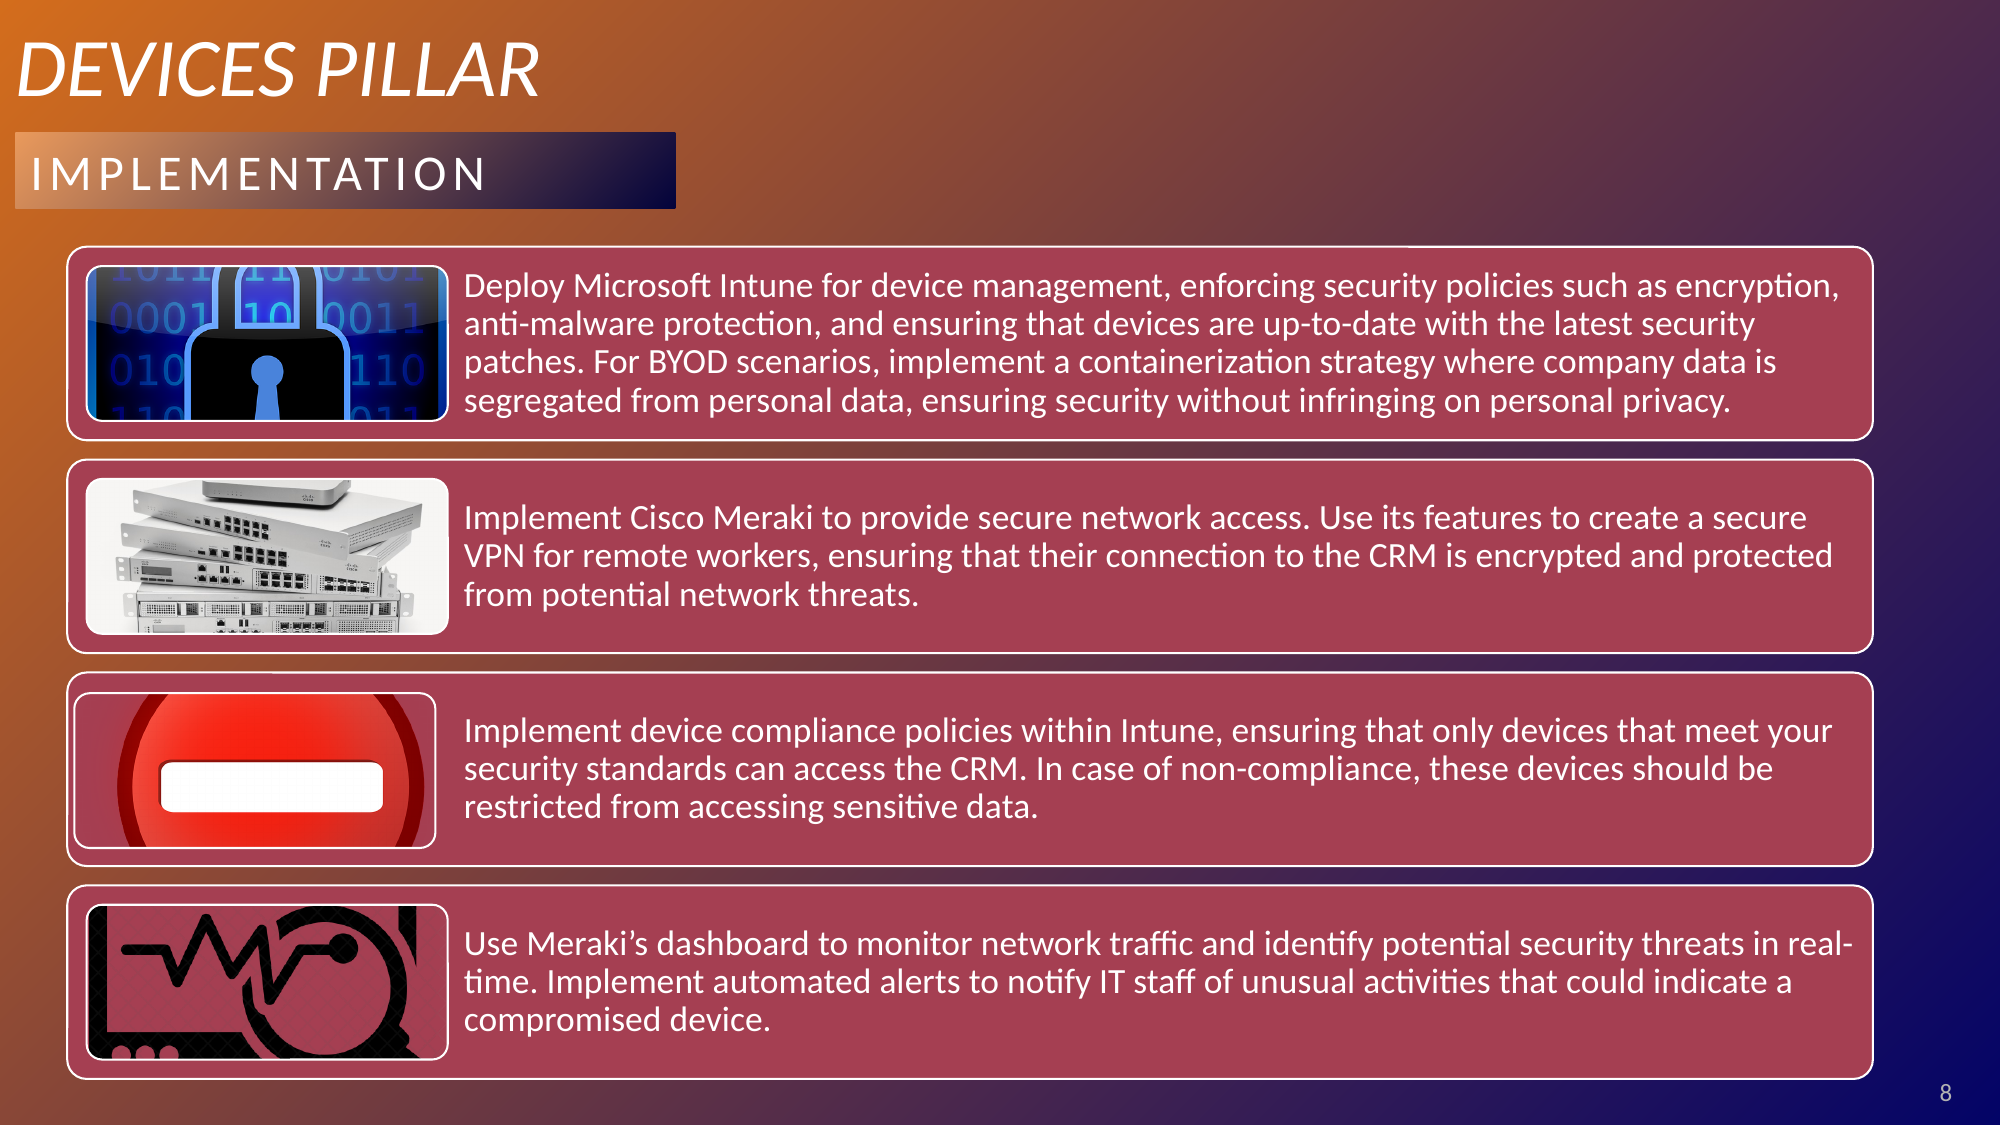

# Devices PILLAR
implementation
Deploy Microsoft Intune for device management, enforcing security policies such as encryption, anti-malware protection, and ensuring that devices are up-to-date with the latest security patches. For BYOD scenarios, implement a containerization strategy where company data is segregated from personal data, ensuring security without infringing on personal privacy.
Implement Cisco Meraki to provide secure network access. Use its features to create a secure VPN for remote workers, ensuring that their connection to the CRM is encrypted and protected from potential network threats.
Implement device compliance policies within Intune, ensuring that only devices that meet your security standards can access the CRM. In case of non-compliance, these devices should be restricted from accessing sensitive data.
Use Meraki’s dashboard to monitor network traffic and identify potential security threats in real-time. Implement automated alerts to notify IT staff of unusual activities that could indicate a compromised device.
8